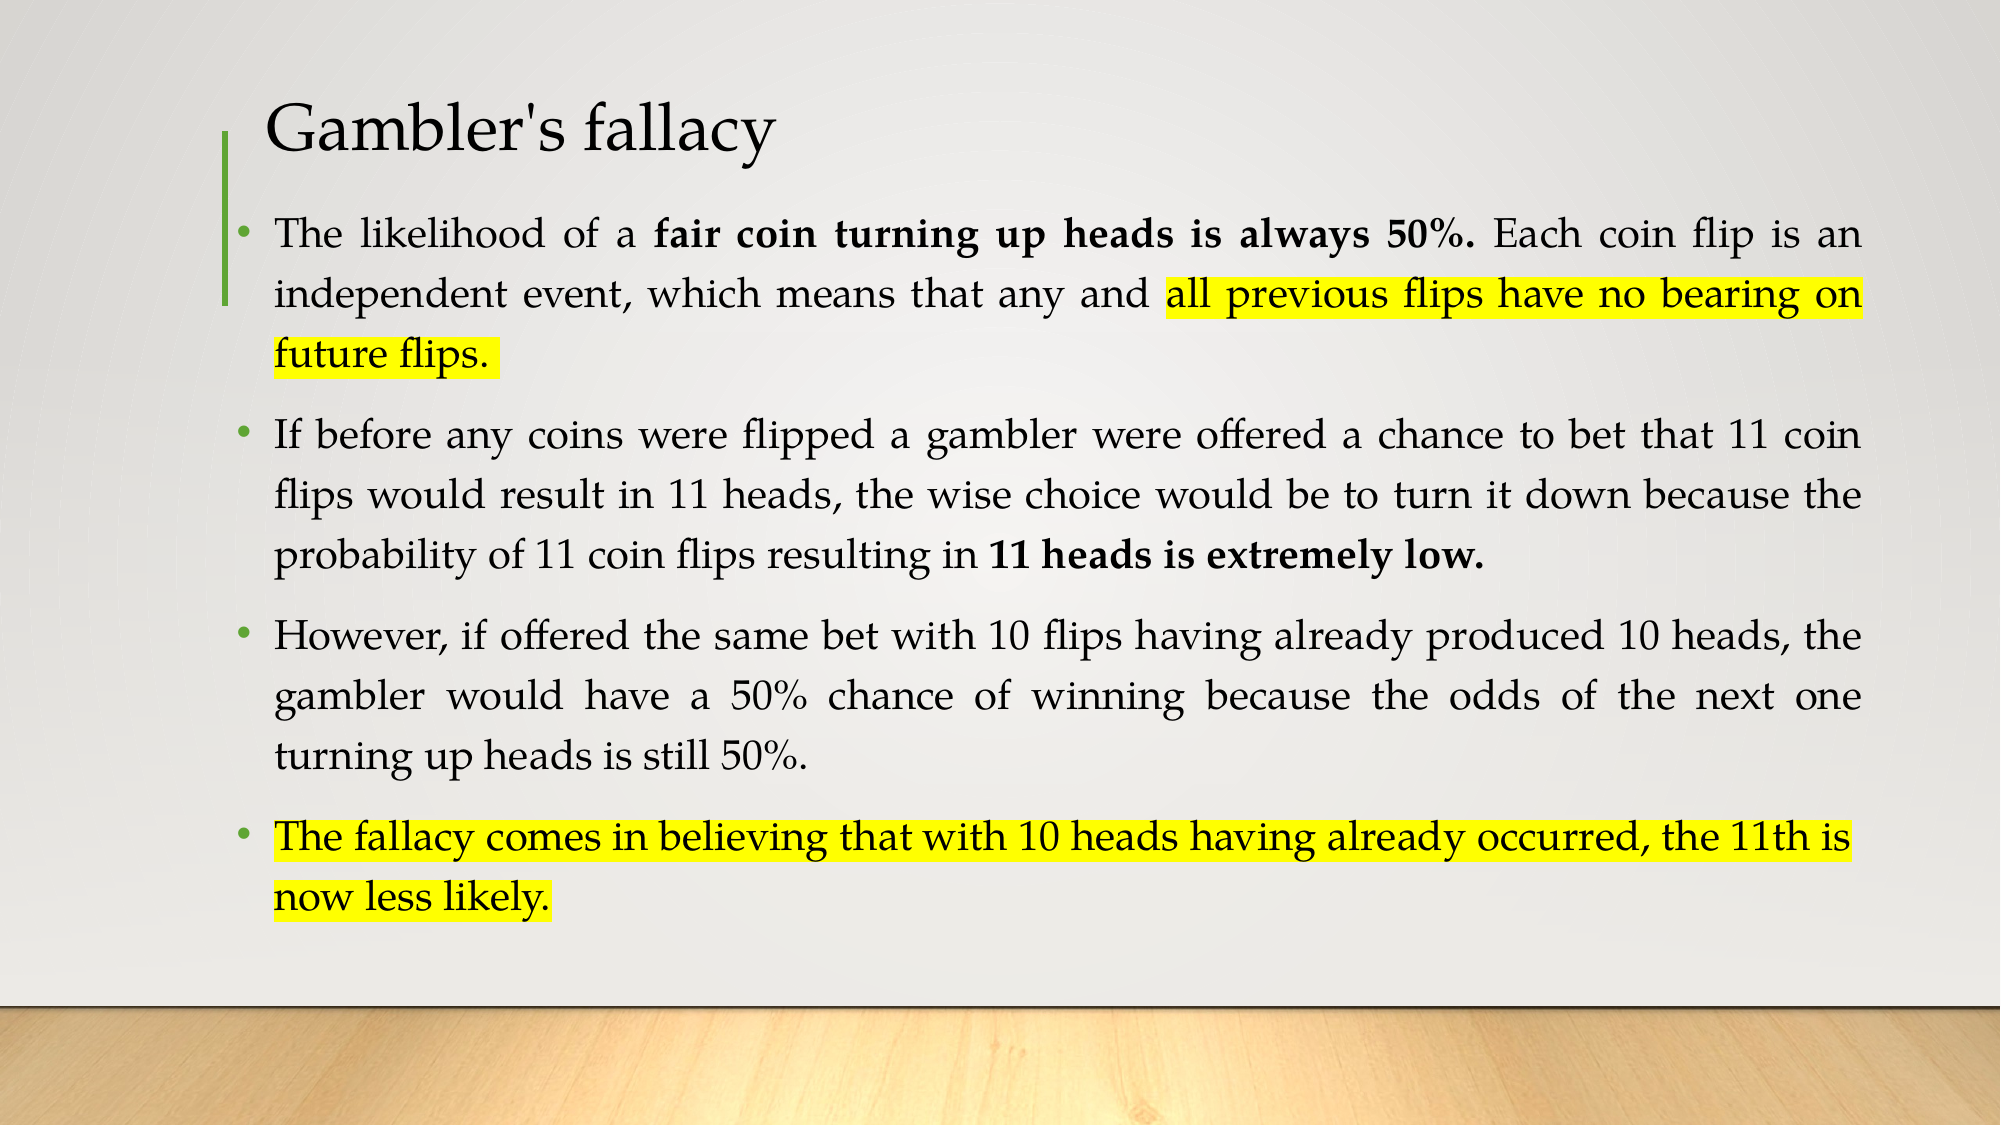

# Gambler's fallacy
The likelihood of a fair coin turning up heads is always 50%. Each coin flip is an independent event, which means that any and all previous flips have no bearing on future flips.
If before any coins were flipped a gambler were offered a chance to bet that 11 coin flips would result in 11 heads, the wise choice would be to turn it down because the probability of 11 coin flips resulting in 11 heads is extremely low.
However, if offered the same bet with 10 flips having already produced 10 heads, the gambler would have a 50% chance of winning because the odds of the next one turning up heads is still 50%.
The fallacy comes in believing that with 10 heads having already occurred, the 11th is now less likely.